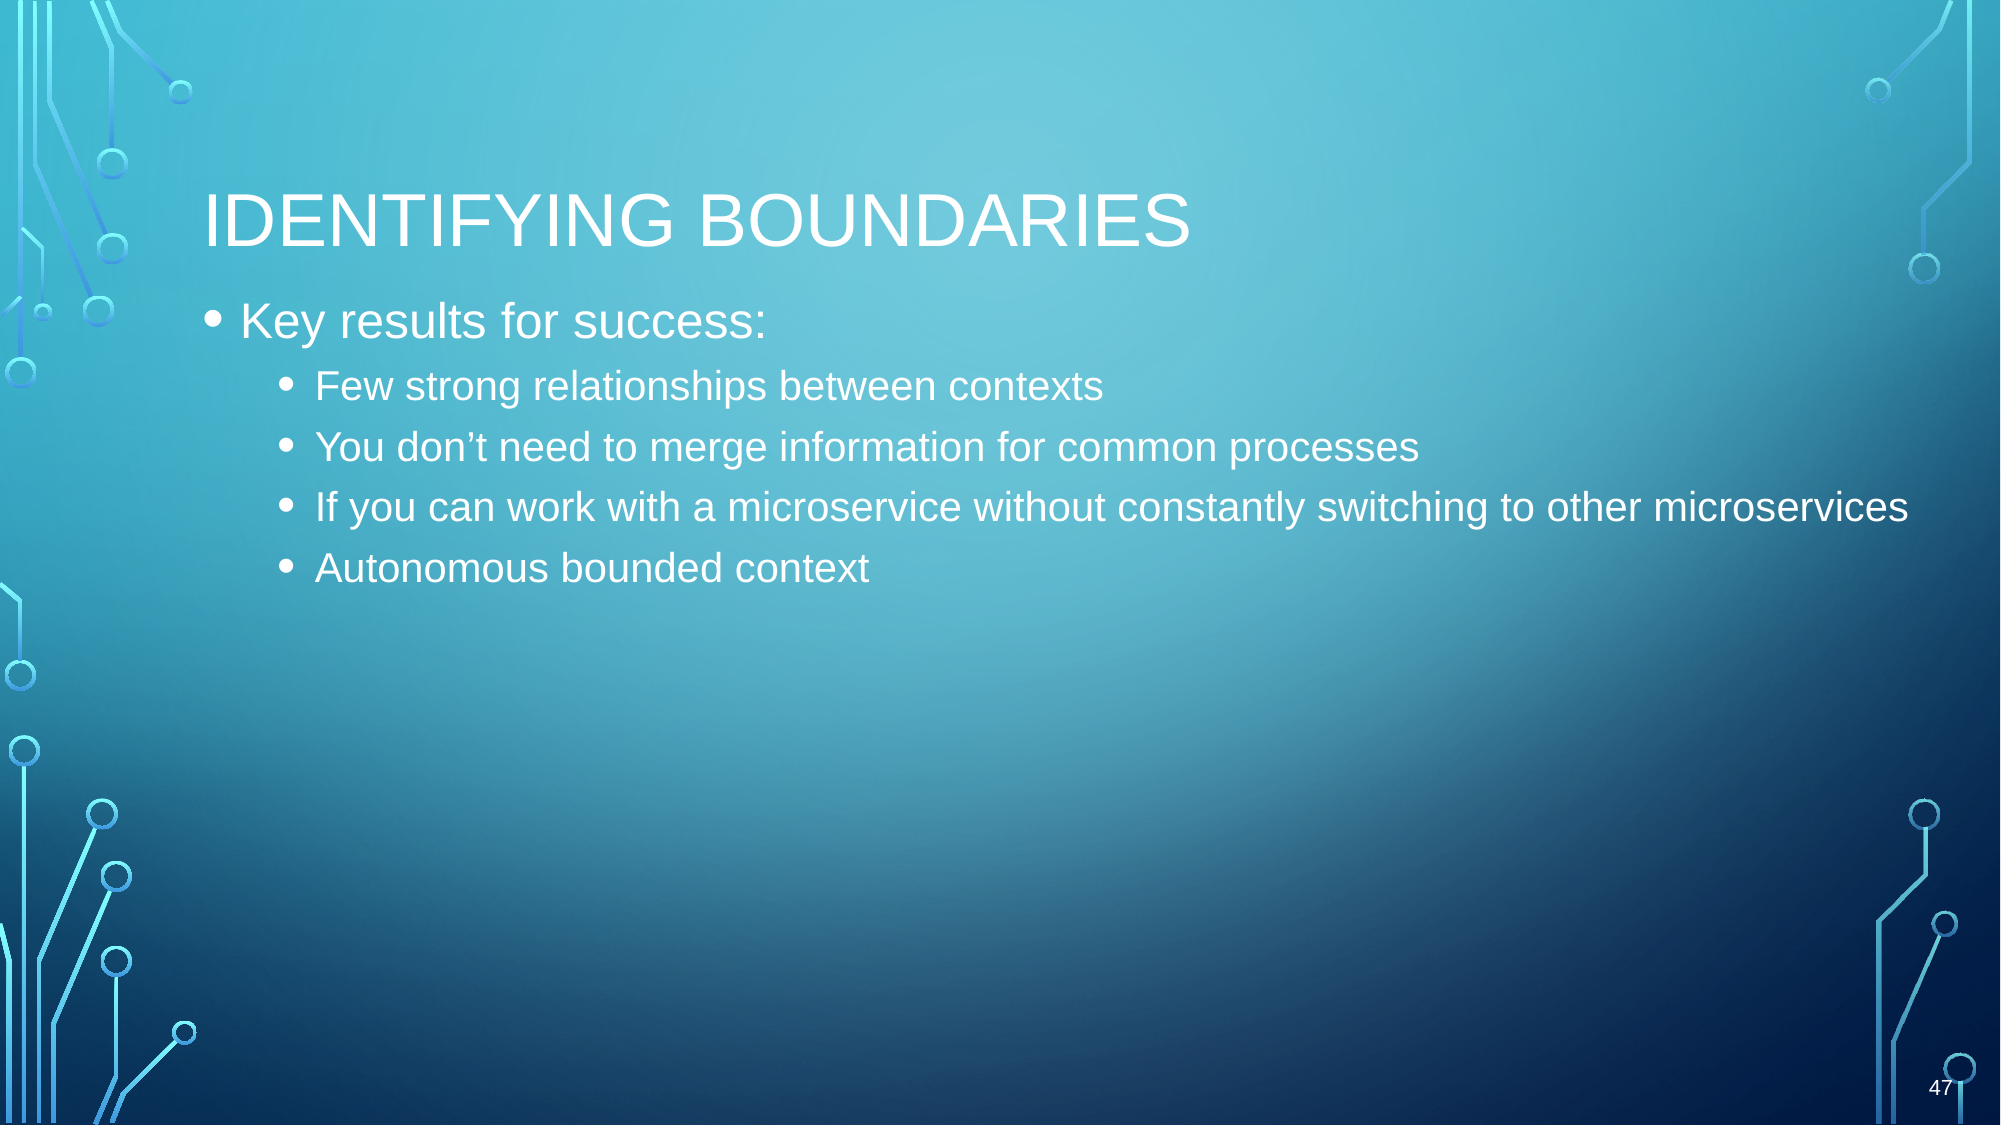

# Identifying boundaries
Key results for success:
Few strong relationships between contexts
You don’t need to merge information for common processes
If you can work with a microservice without constantly switching to other microservices
Autonomous bounded context
47